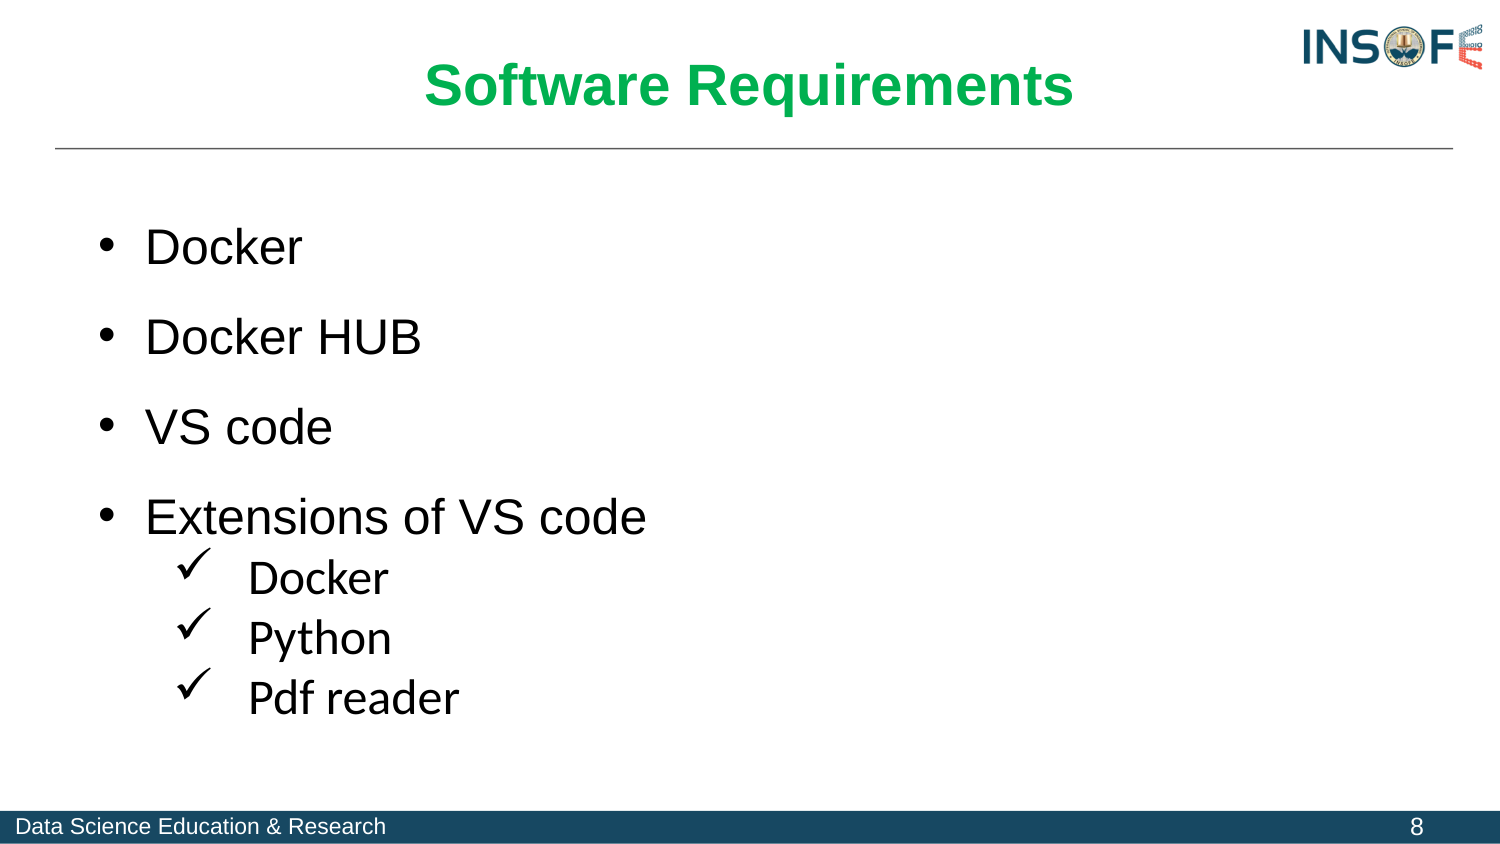

# Software Requirements
Docker
Docker HUB
VS code
Extensions of VS code
Docker
Python
Pdf reader

8
Data Science Education & Research